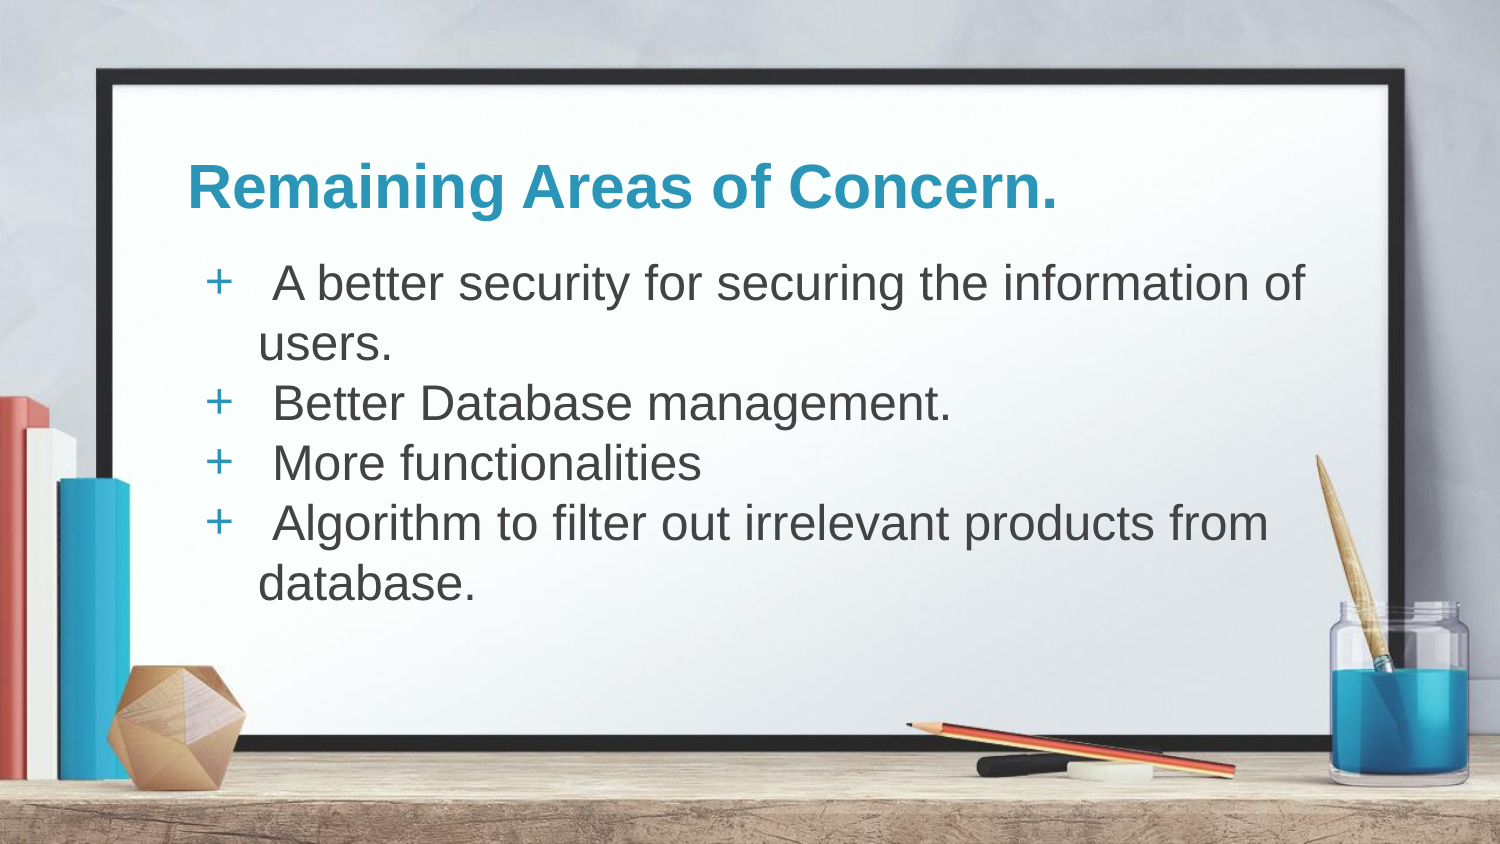

# Remaining Areas of Concern.
 A better security for securing the information of users.
 Better Database management.
 More functionalities
 Algorithm to filter out irrelevant products from database.